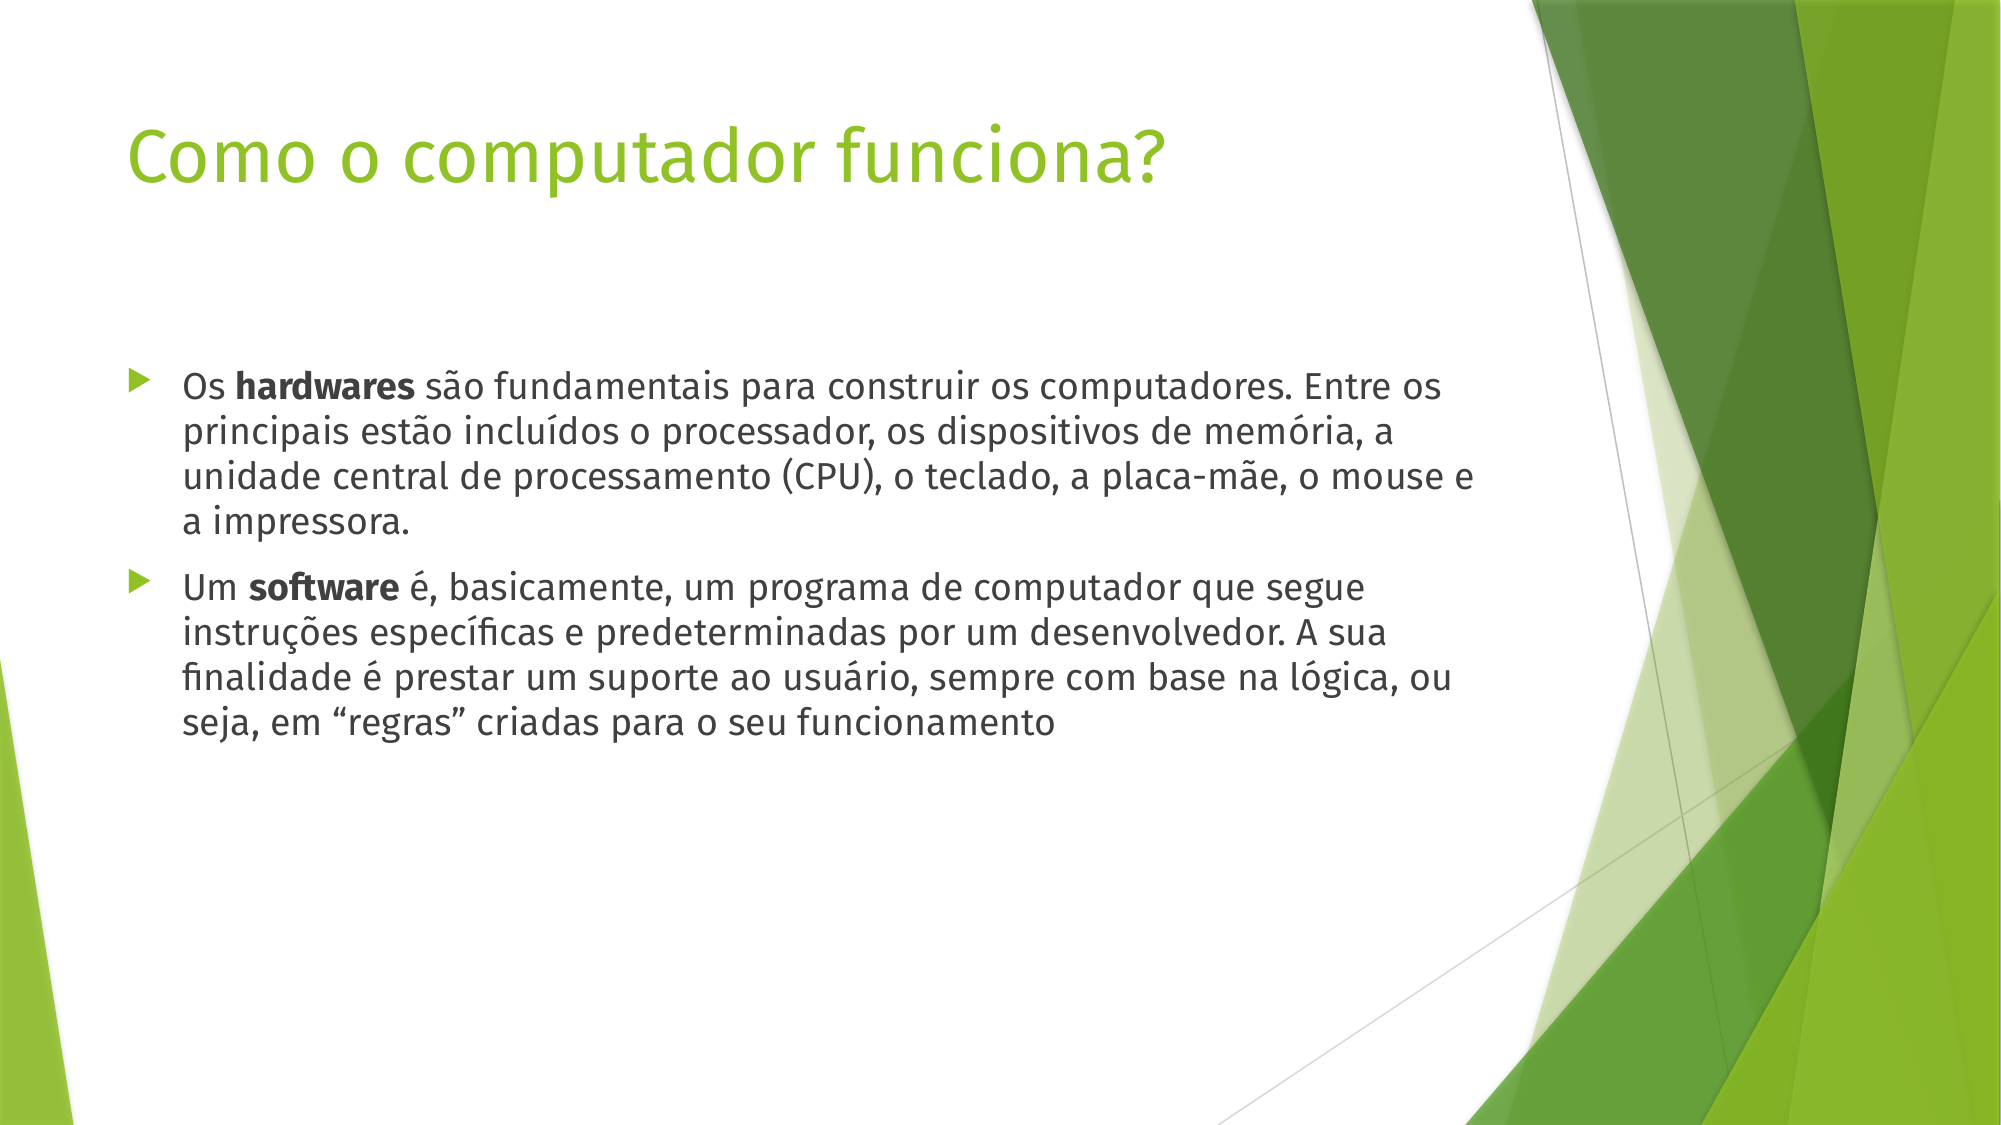

# Como o computador funciona?
Os hardwares são fundamentais ​​para construir os computadores. Entre os principais estão incluídos o processador, os dispositivos de memória, a unidade central de processamento (CPU), o teclado, a placa-mãe, o mouse e a impressora.
Um software é, basicamente, um programa de computador que segue instruções específicas e predeterminadas por um desenvolvedor. A sua finalidade é prestar um suporte ao usuário, sempre com base na lógica, ou seja, em “regras” criadas para o seu funcionamento